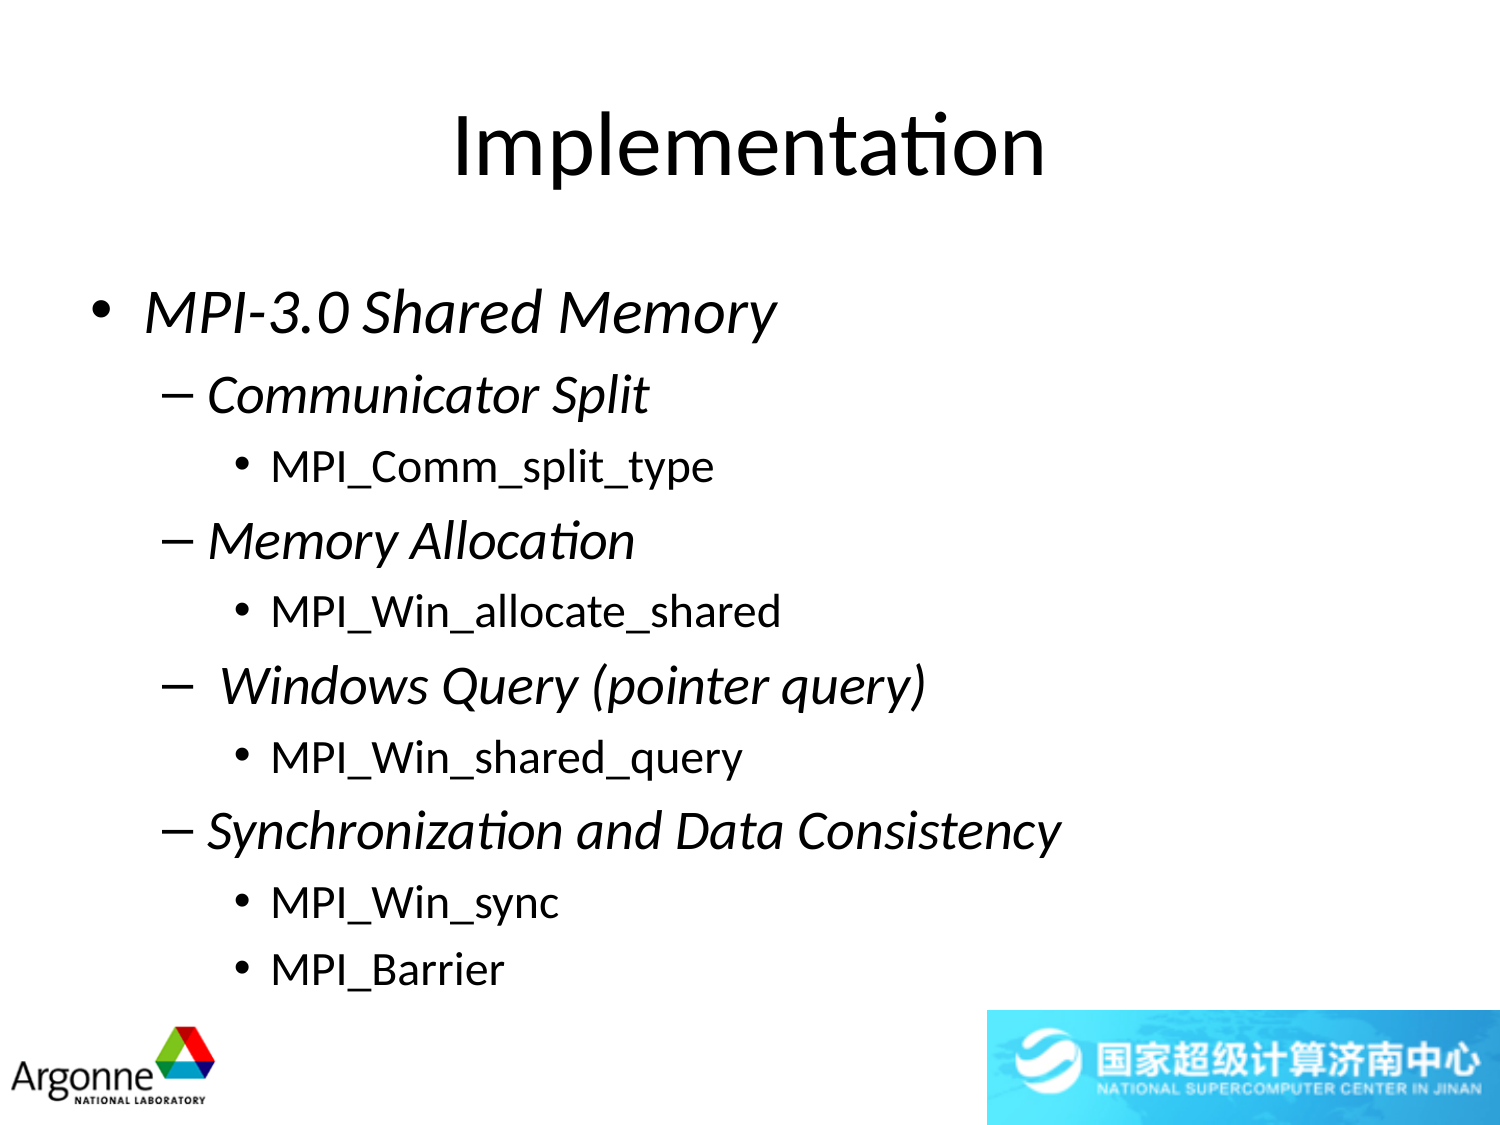

# Implementation
MPI-3.0 Shared Memory
Communicator Split
MPI_Comm_split_type
Memory Allocation
MPI_Win_allocate_shared
 Windows Query (pointer query)
MPI_Win_shared_query
Synchronization and Data Consistency
MPI_Win_sync
MPI_Barrier